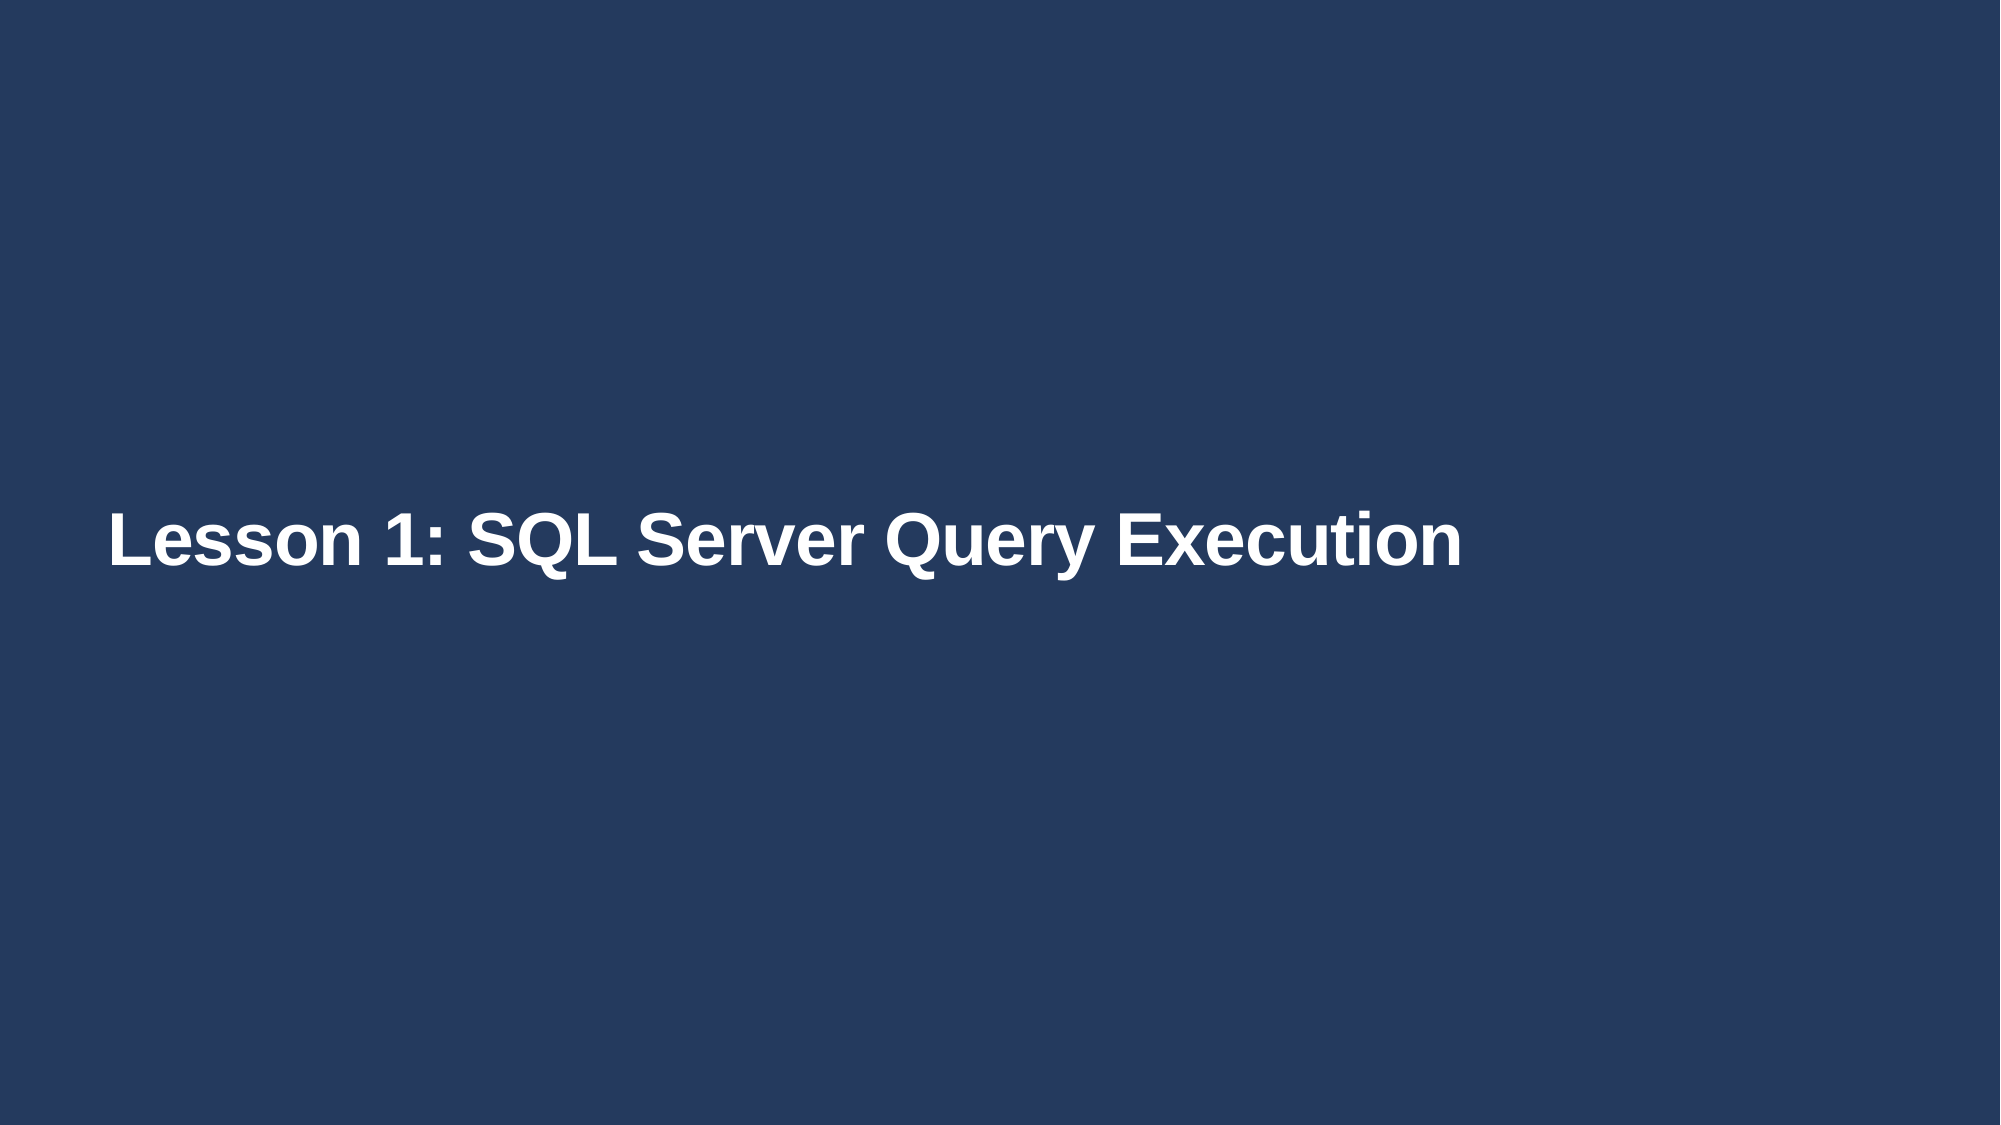

# Lesson 1: SQL Server Query Execution